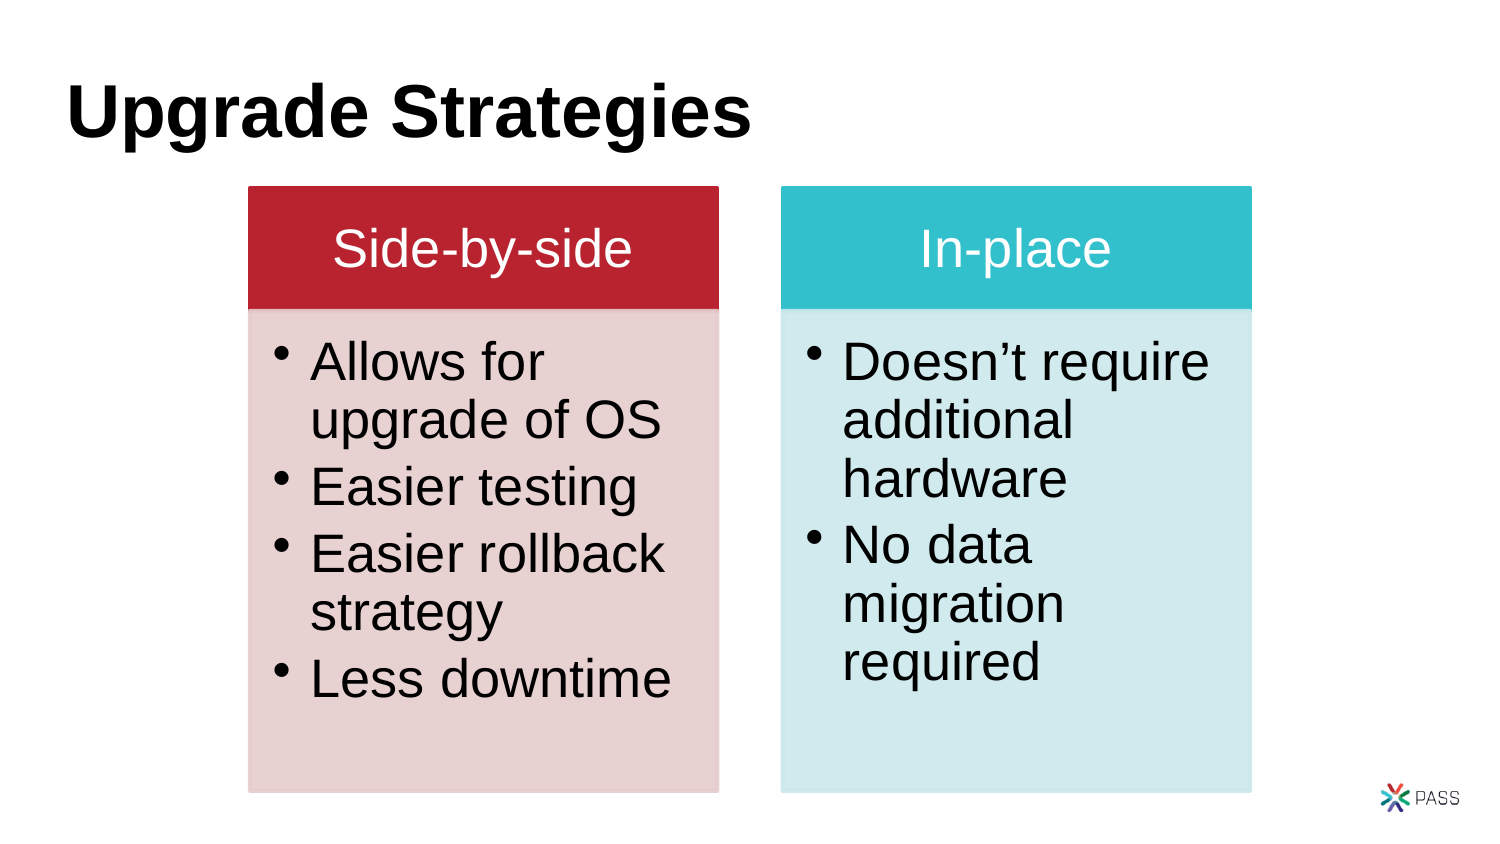

# Upgrade Strategies
Side-by-side
Allows for upgrade of OS
Easier testing
Easier rollback strategy
Less downtime
In-place
Doesn’t require additional hardware
No data migration required